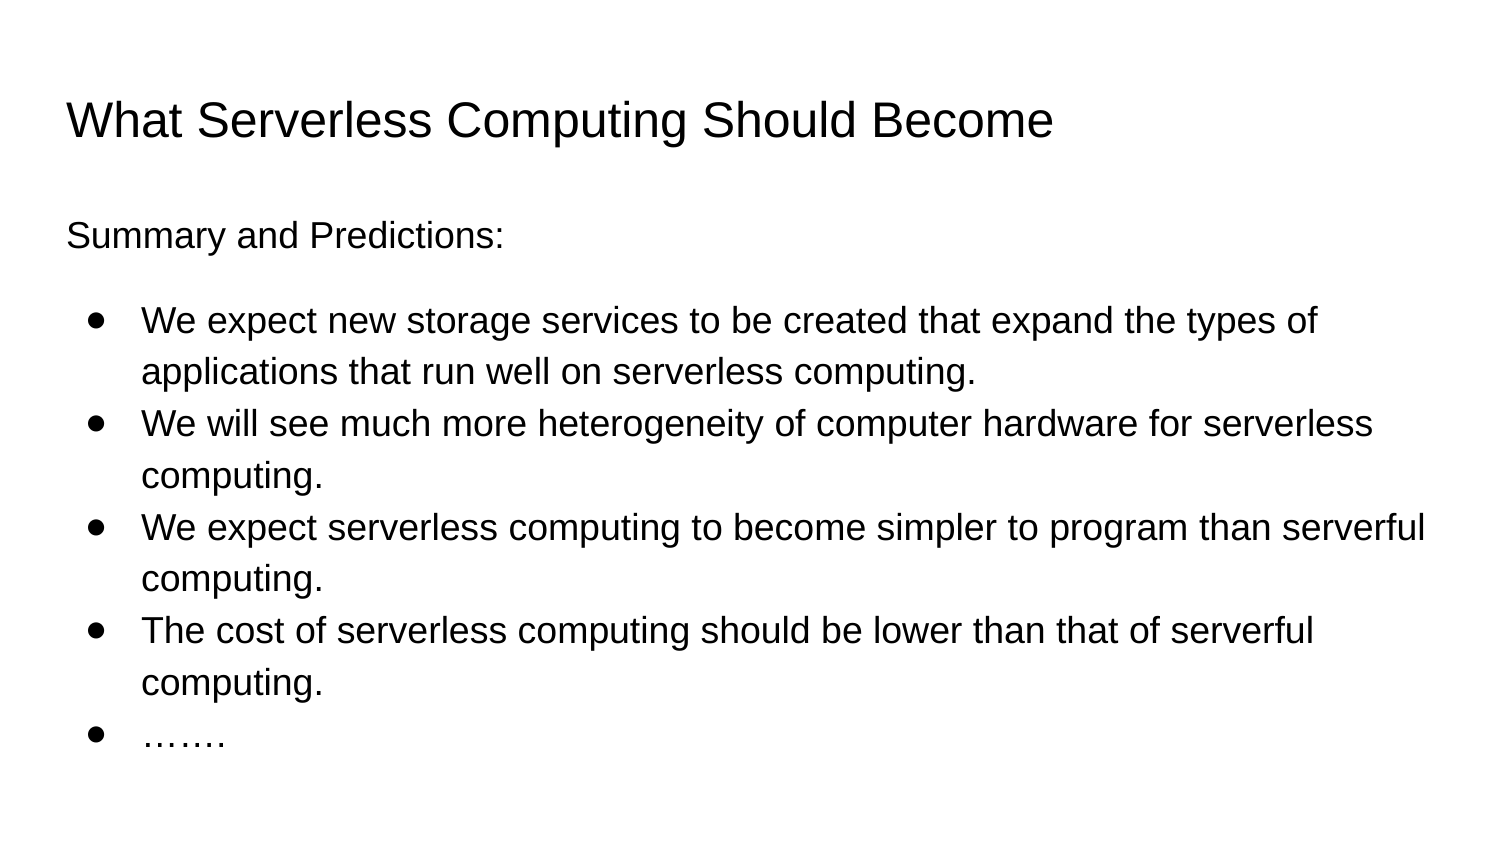

# What Serverless Computing Should Become
Summary and Predictions:
We expect new storage services to be created that expand the types of applications that run well on serverless computing.
We will see much more heterogeneity of computer hardware for serverless computing.
We expect serverless computing to become simpler to program than serverful computing.
The cost of serverless computing should be lower than that of serverful computing.
…….